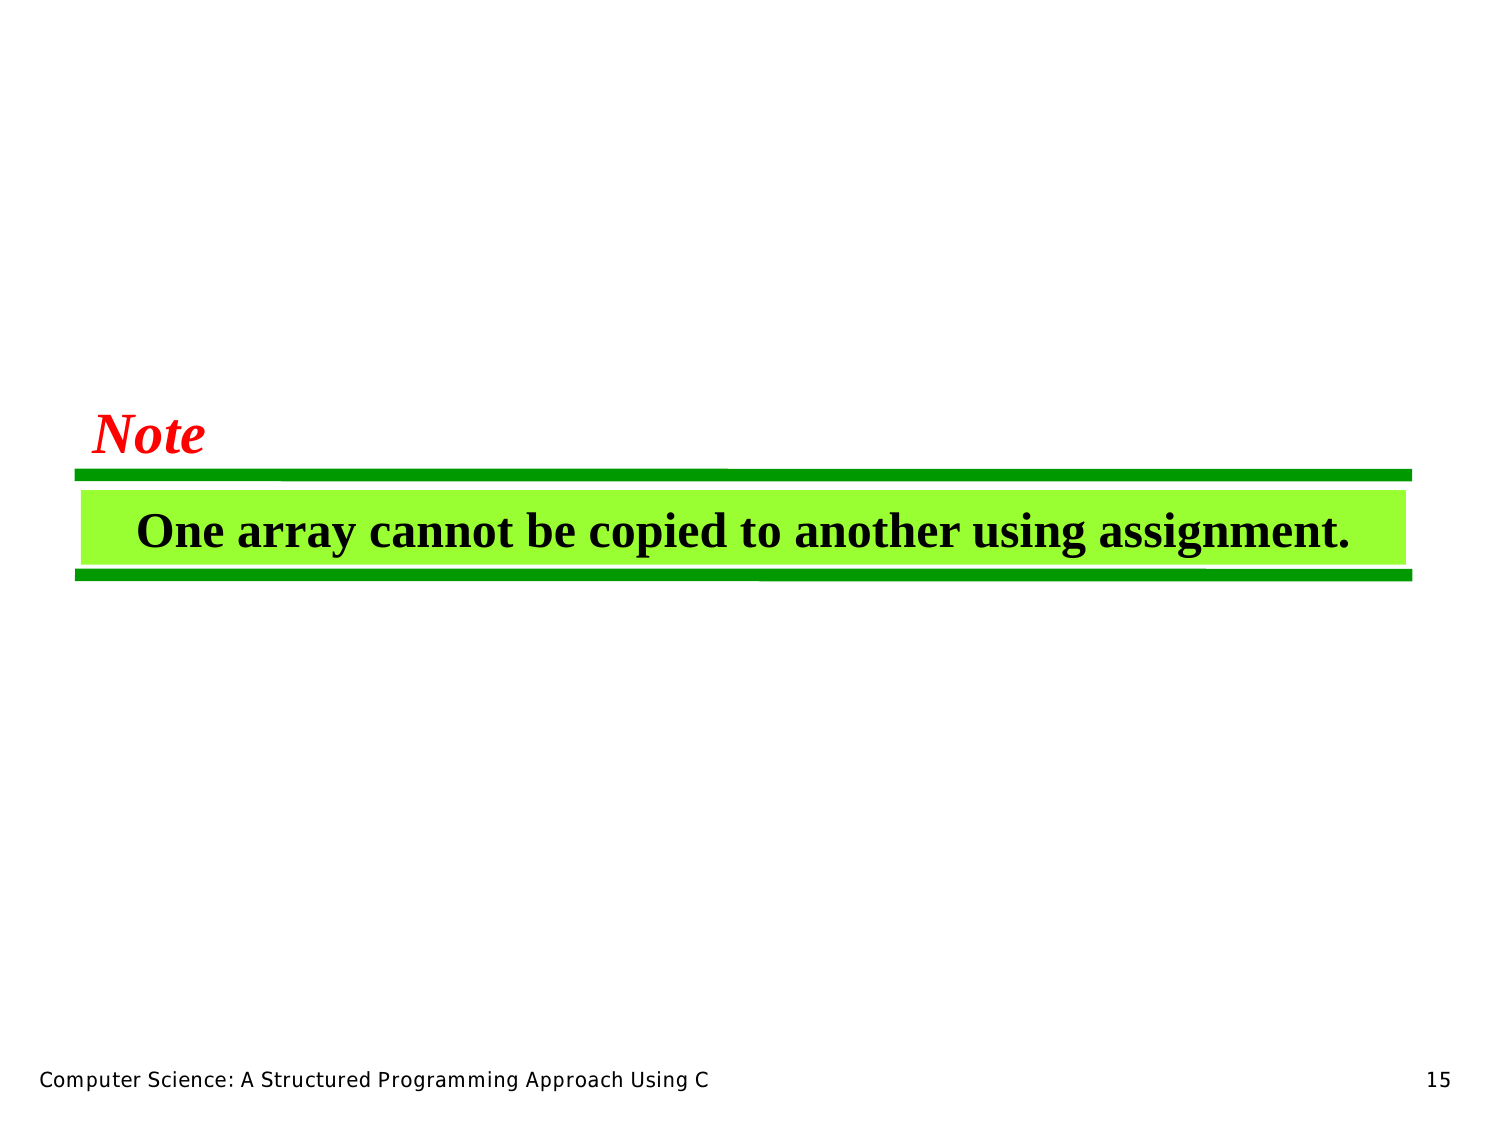

Note

One array cannot be copied to another using assignment.

Computer Science: A Structured Programming Approach Using C
15